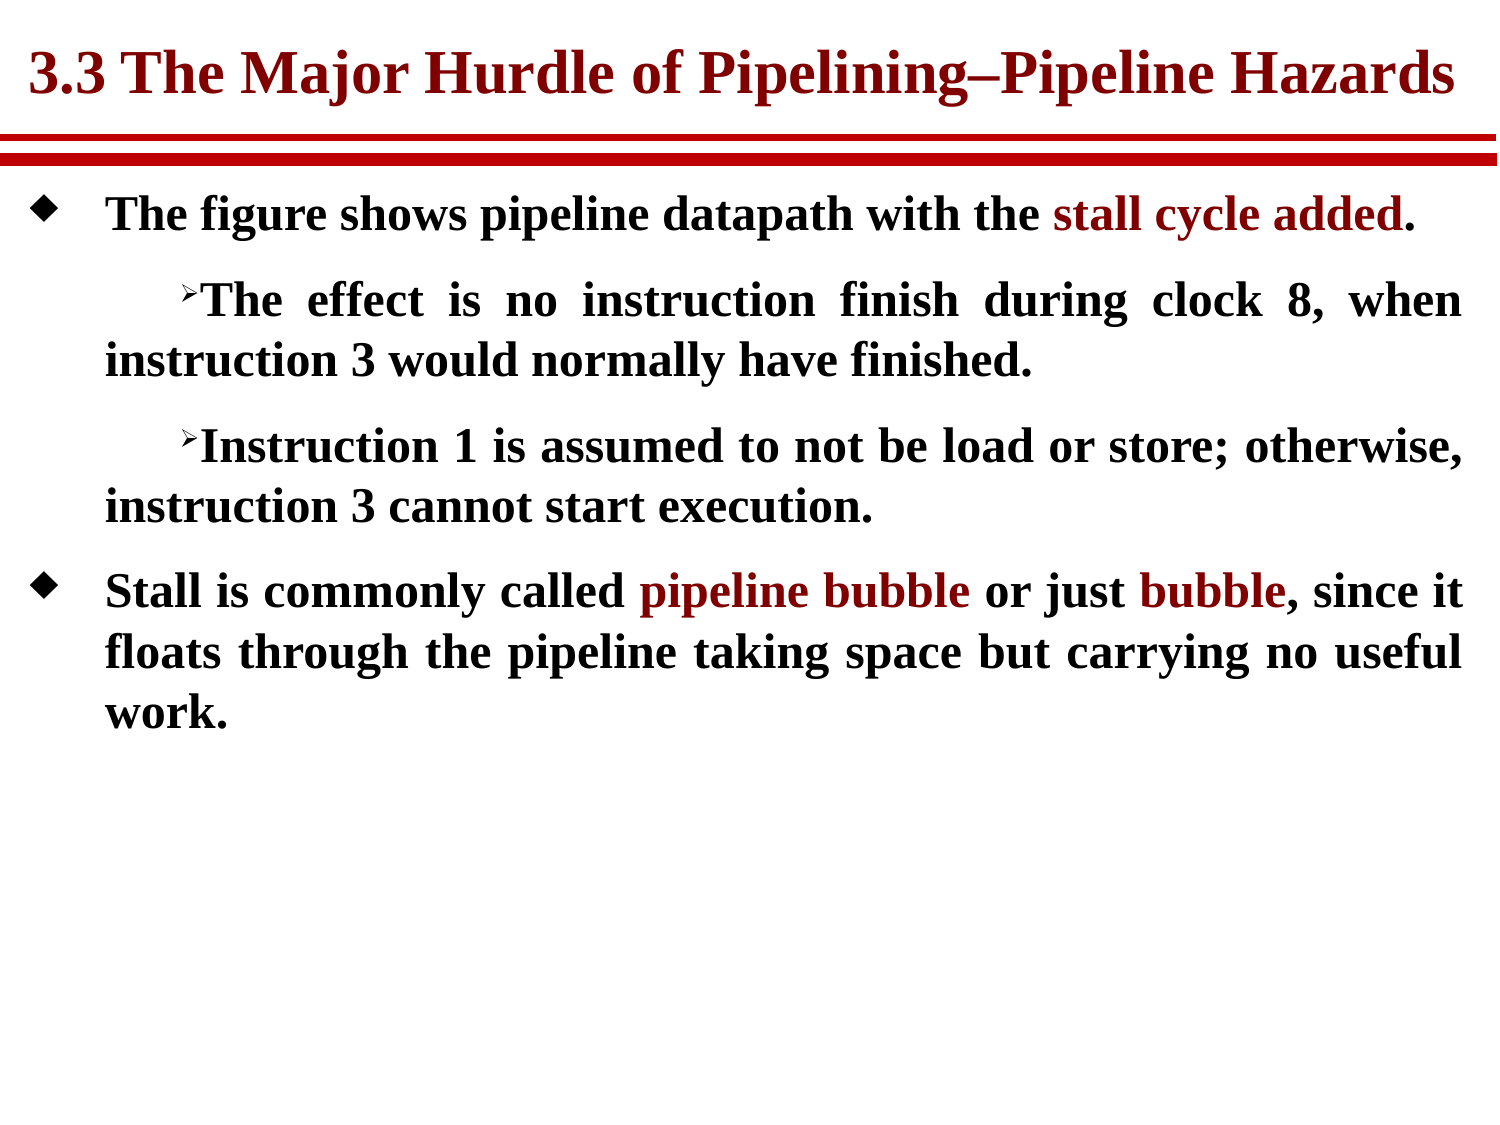

# 3.3 The Major Hurdle of Pipelining–Pipeline Hazards
The figure shows pipeline datapath with the stall cycle added.
The effect is no instruction finish during clock 8, when instruction 3 would normally have finished.
Instruction 1 is assumed to not be load or store; otherwise, instruction 3 cannot start execution.
Stall is commonly called pipeline bubble or just bubble, since it floats through the pipeline taking space but carrying no useful work.